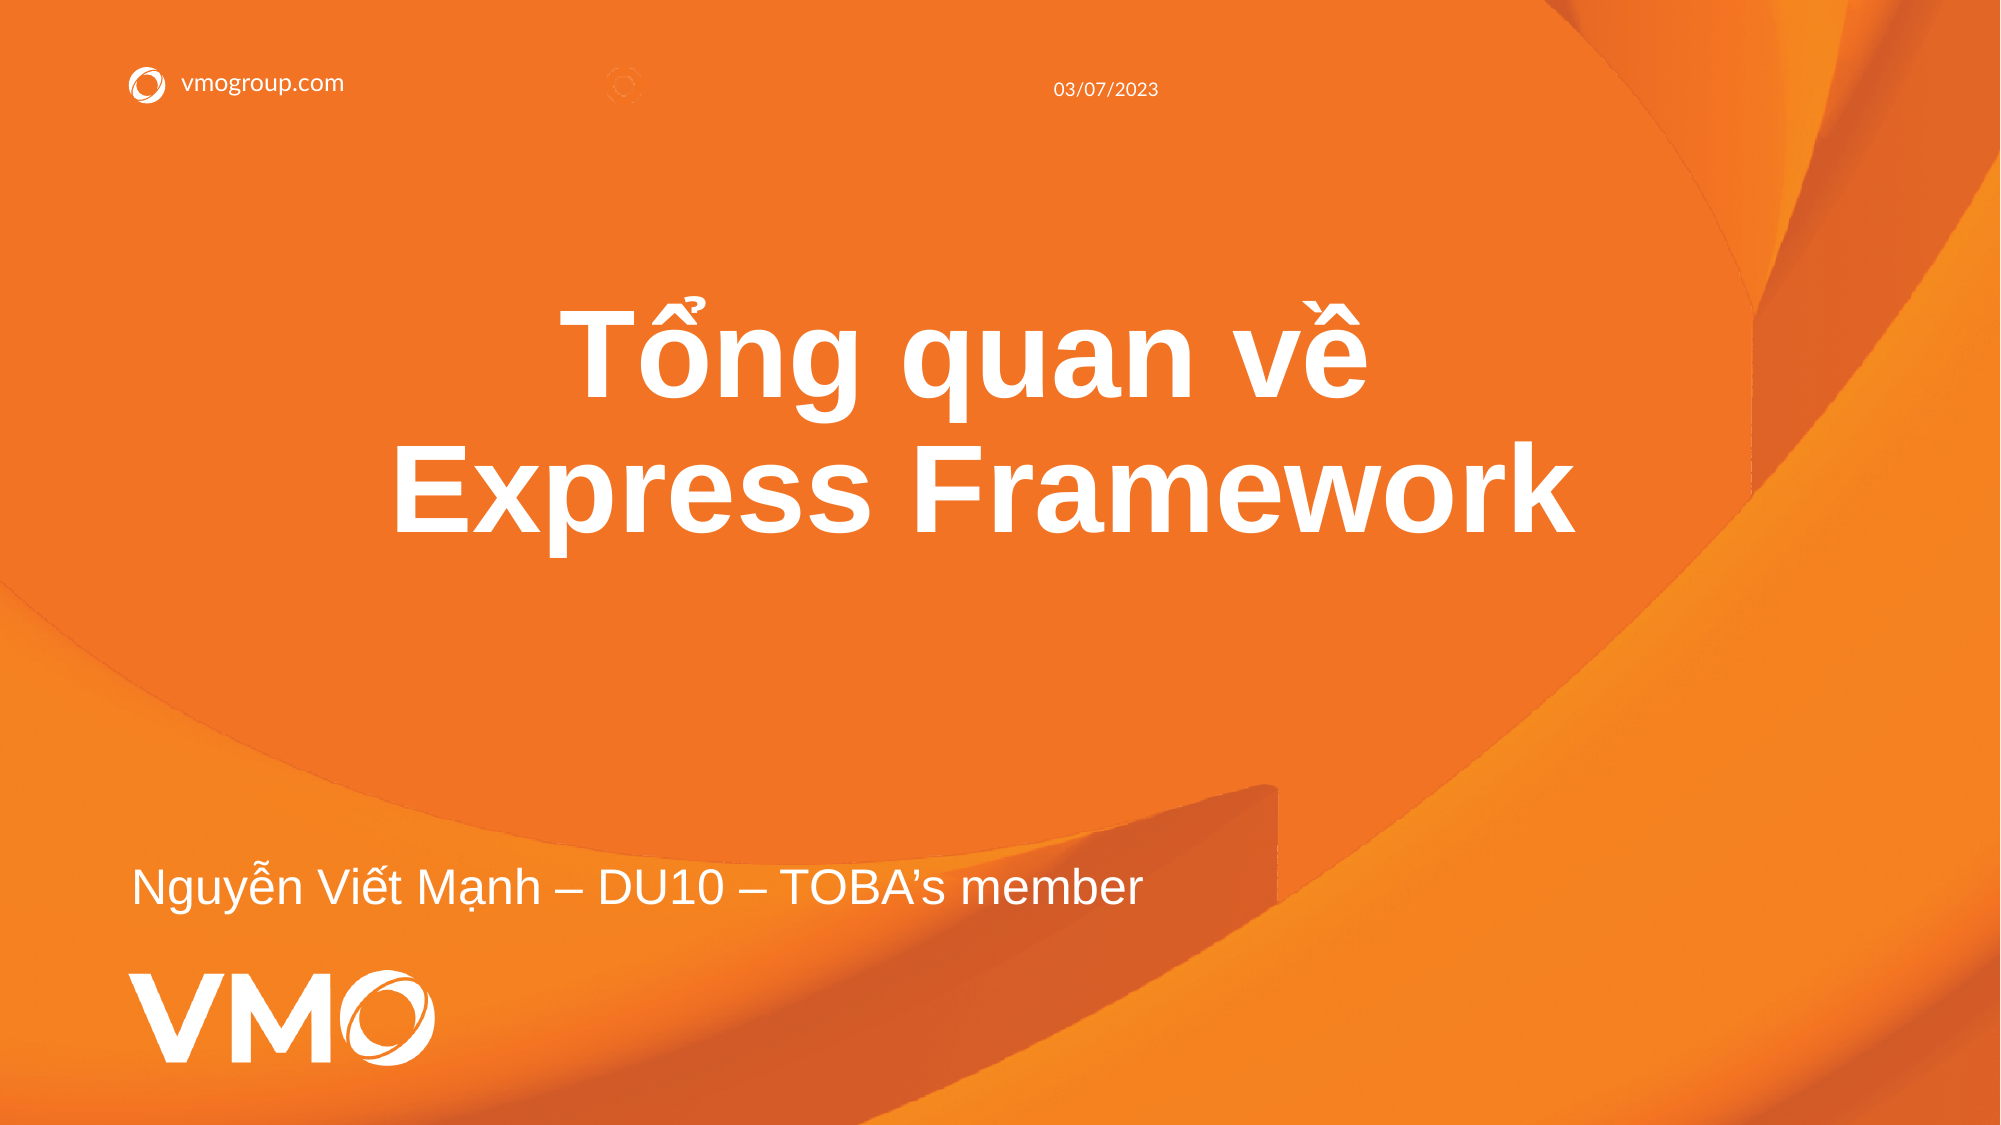

03/07/2023
# Tổng quan về Express Framework
Nguyễn Viết Mạnh – DU10 – TOBA’s member